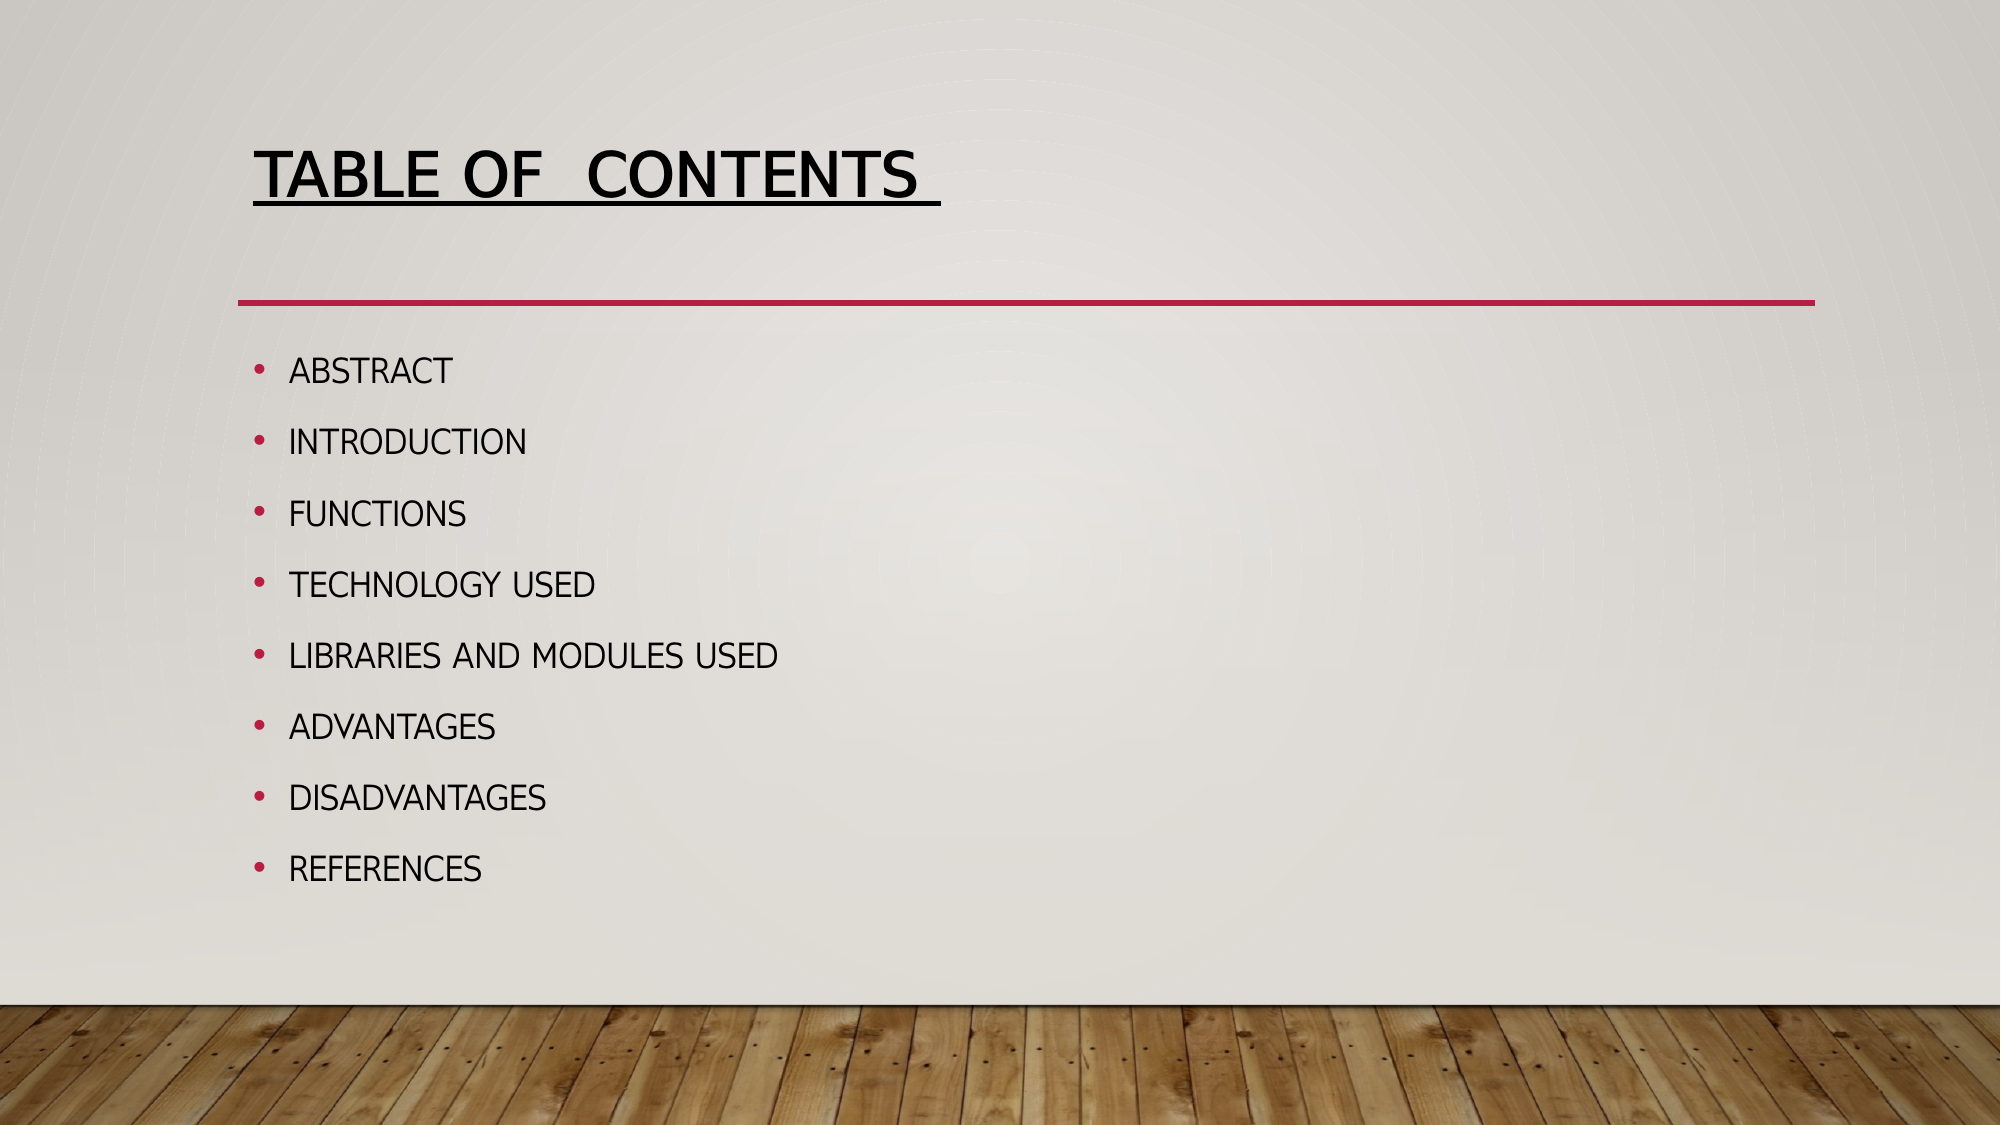

# TABLE OF  CONTENTS
ABSTRACT
INTRODUCTION
FUNCTIONS
TECHNOLOGY USED
LIBRARIES AND MODULES USED
ADVANTAGES
DISADVANTAGES
REFERENCES